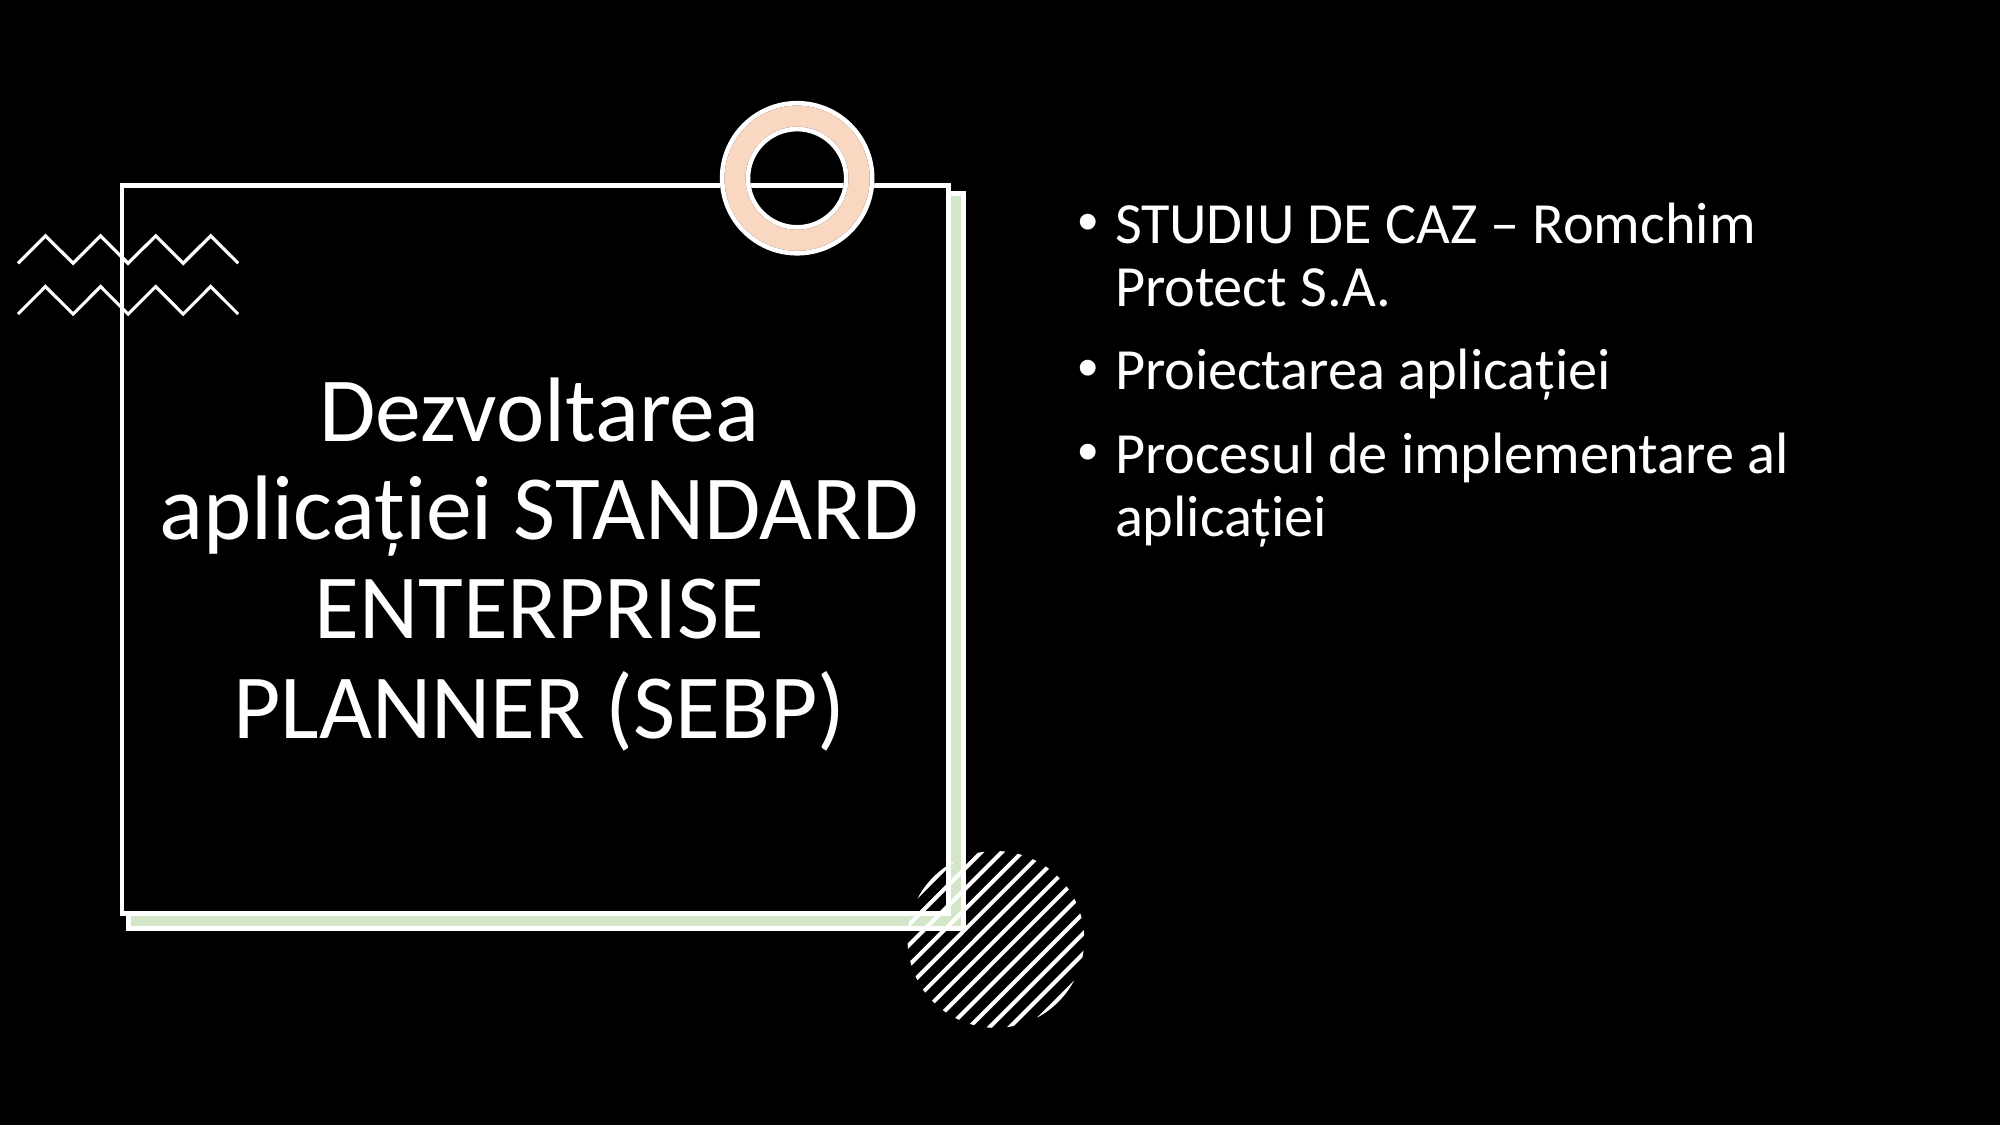

STUDIU DE CAZ – Romchim Protect S.A.
Proiectarea aplicației
Procesul de implementare al aplicației

# Dezvoltarea aplicației STANDARD ENTERPRISE PLANNER (SEBP)